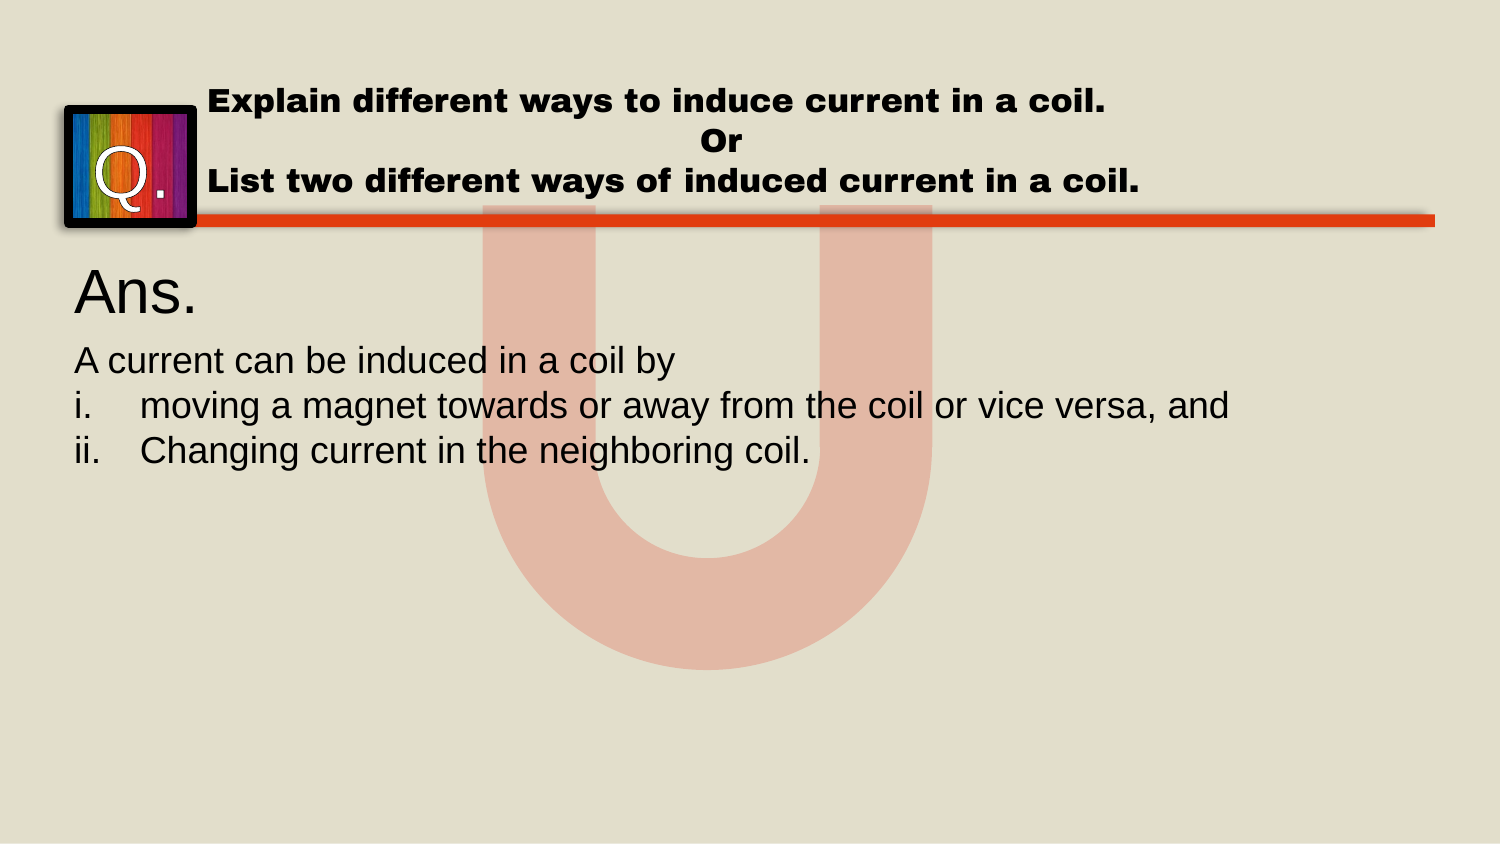

Explain different ways to induce current in a coil.
Or
	List two different ways of induced current in a coil.

Q.

Ans.
A current can be induced in a coil by
moving a magnet towards or away from the coil or vice versa, and
Changing current in the neighboring coil.